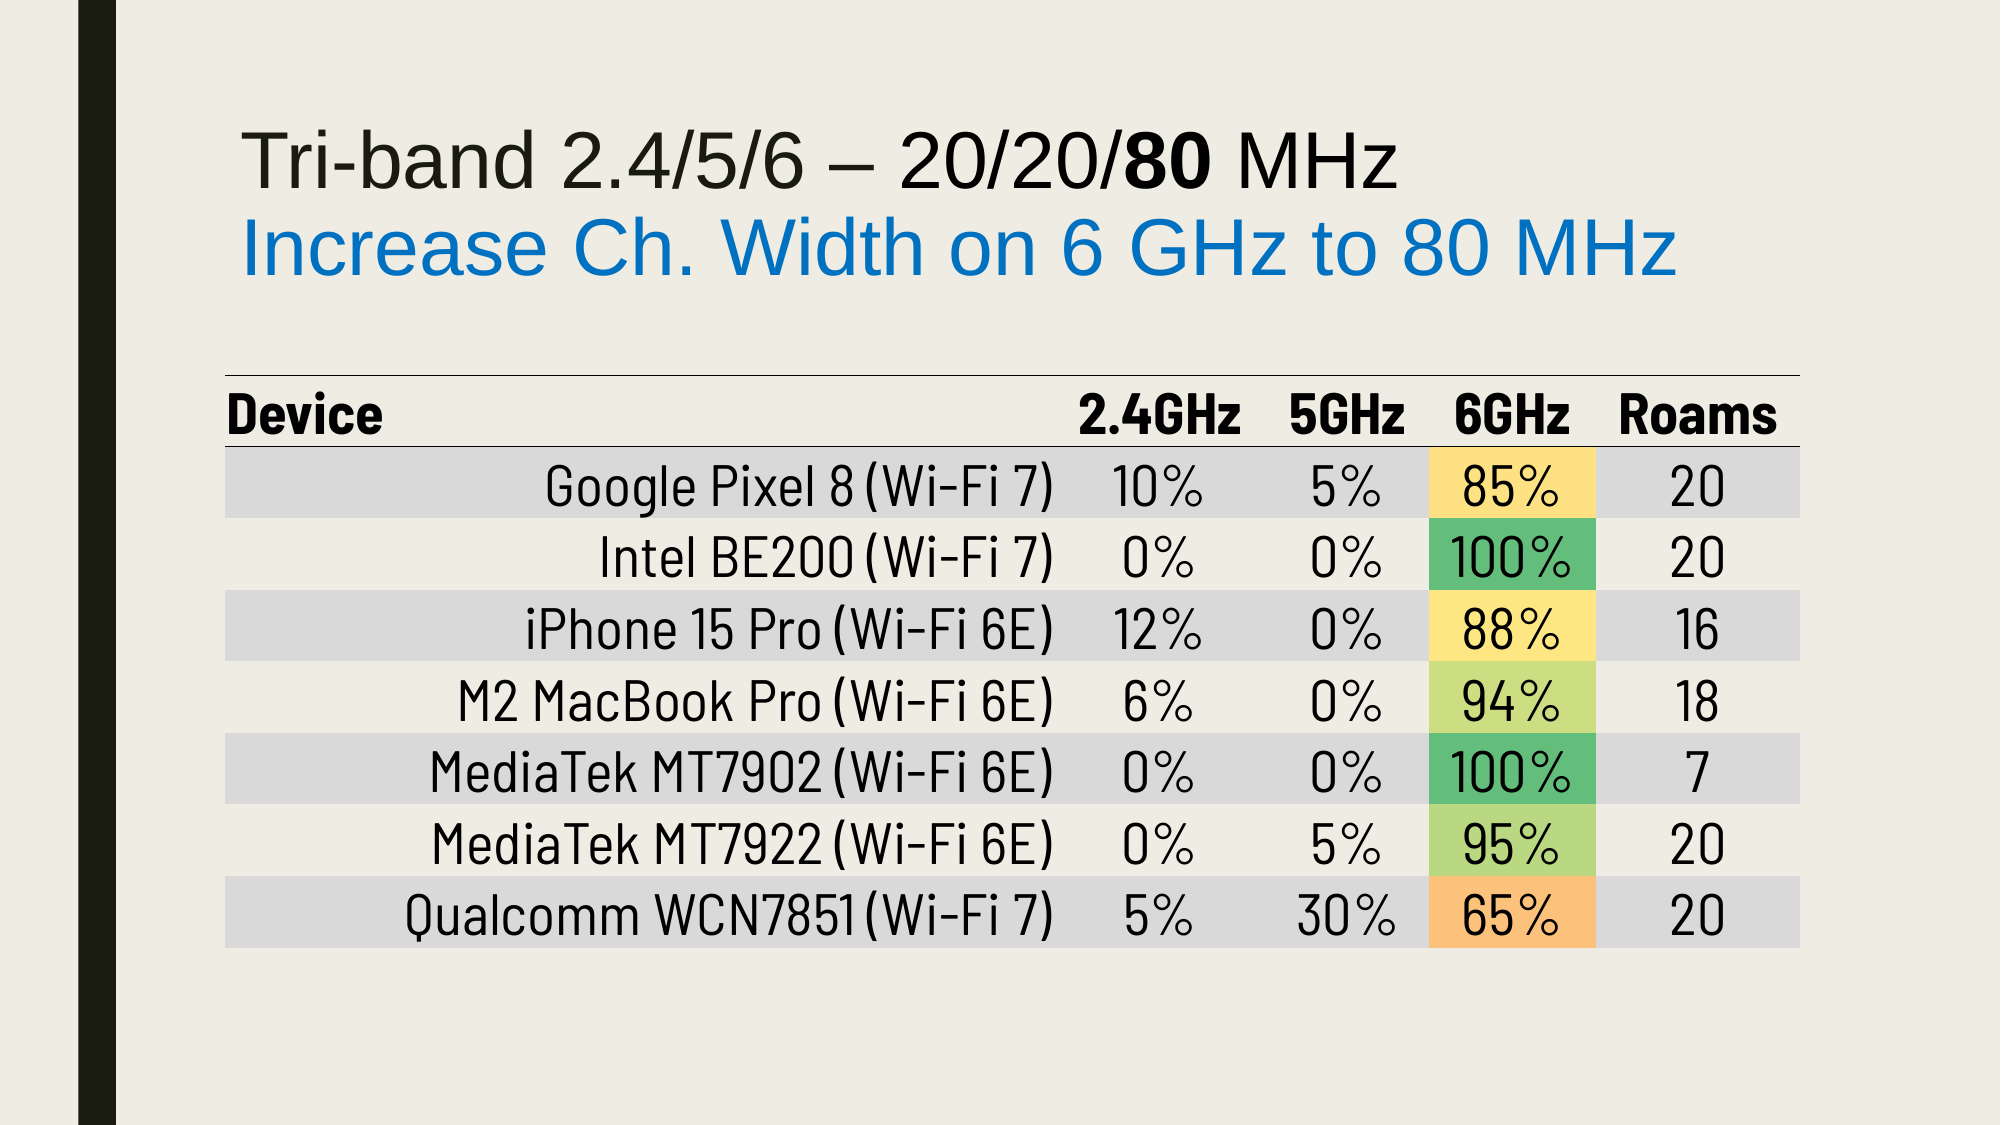

# Tri-band 2.4/5/6 – 20/20/80 MHz Increase Ch. Width on 6 GHz to 80 MHz
| Device | 2.4GHz | 5GHz | 6GHz | Roams |
| --- | --- | --- | --- | --- |
| Google Pixel 8 (Wi-Fi 7) | 10% | 5% | 85% | 20 |
| Intel BE200 (Wi-Fi 7) | 0% | 0% | 100% | 20 |
| iPhone 15 Pro (Wi-Fi 6E) | 12% | 0% | 88% | 16 |
| M2 MacBook Pro (Wi-Fi 6E) | 6% | 0% | 94% | 18 |
| MediaTek MT7902 (Wi-Fi 6E) | 0% | 0% | 100% | 7 |
| MediaTek MT7922 (Wi-Fi 6E) | 0% | 5% | 95% | 20 |
| Qualcomm WCN7851 (Wi-Fi 7) | 5% | 30% | 65% | 20 |